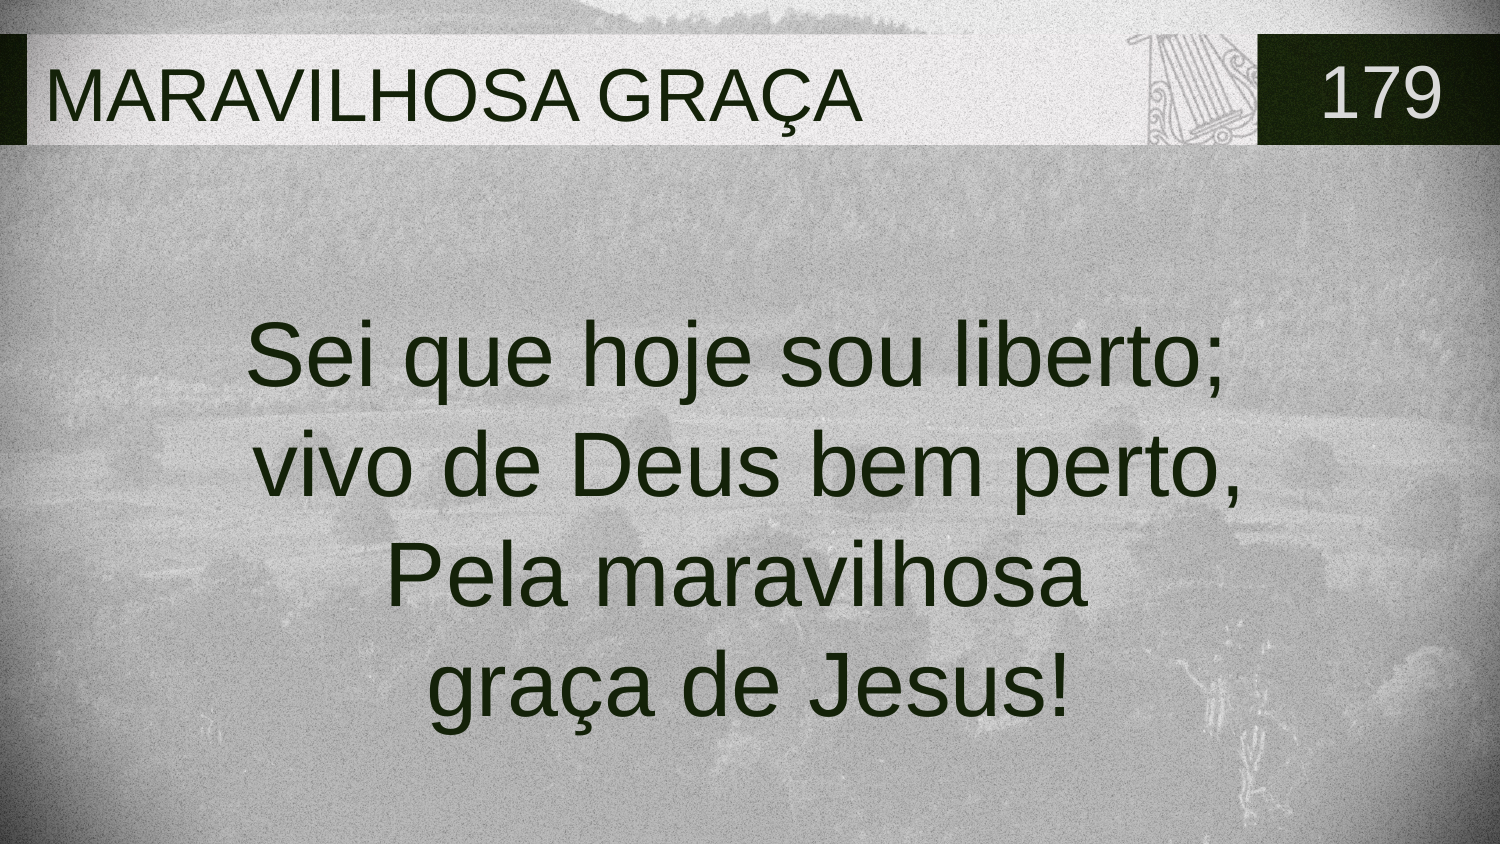

# MARAVILHOSA GRAÇA
179
Sei que hoje sou liberto;
vivo de Deus bem perto,
Pela maravilhosa
graça de Jesus!